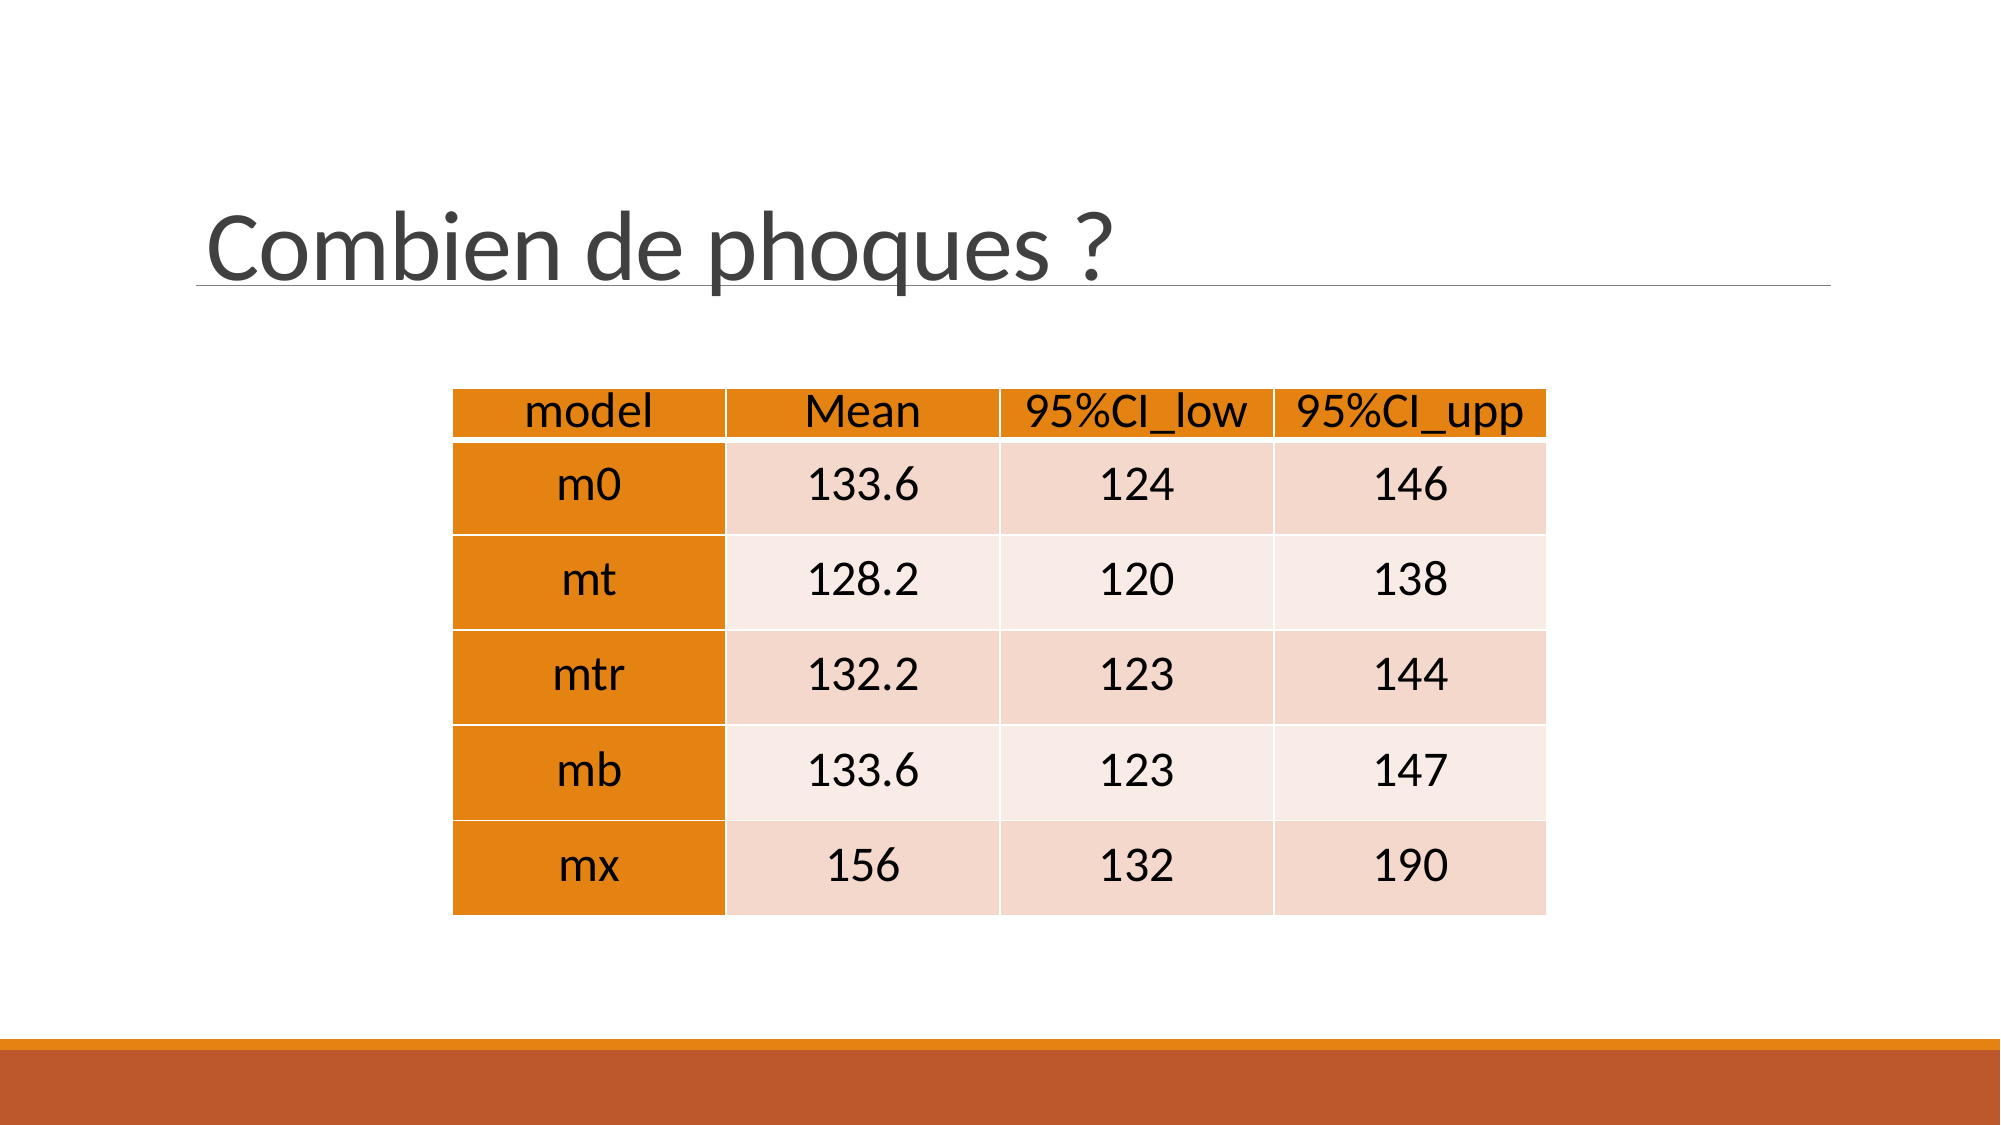

# Combien de phoques ?
| model | Mean | 95%CI\_low | 95%CI\_upp |
| --- | --- | --- | --- |
| m0 | 133.6 | 124 | 146 |
| mt | 128.2 | 120 | 138 |
| mtr | 132.2 | 123 | 144 |
| mb | 133.6 | 123 | 147 |
| mx | 156 | 132 | 190 |